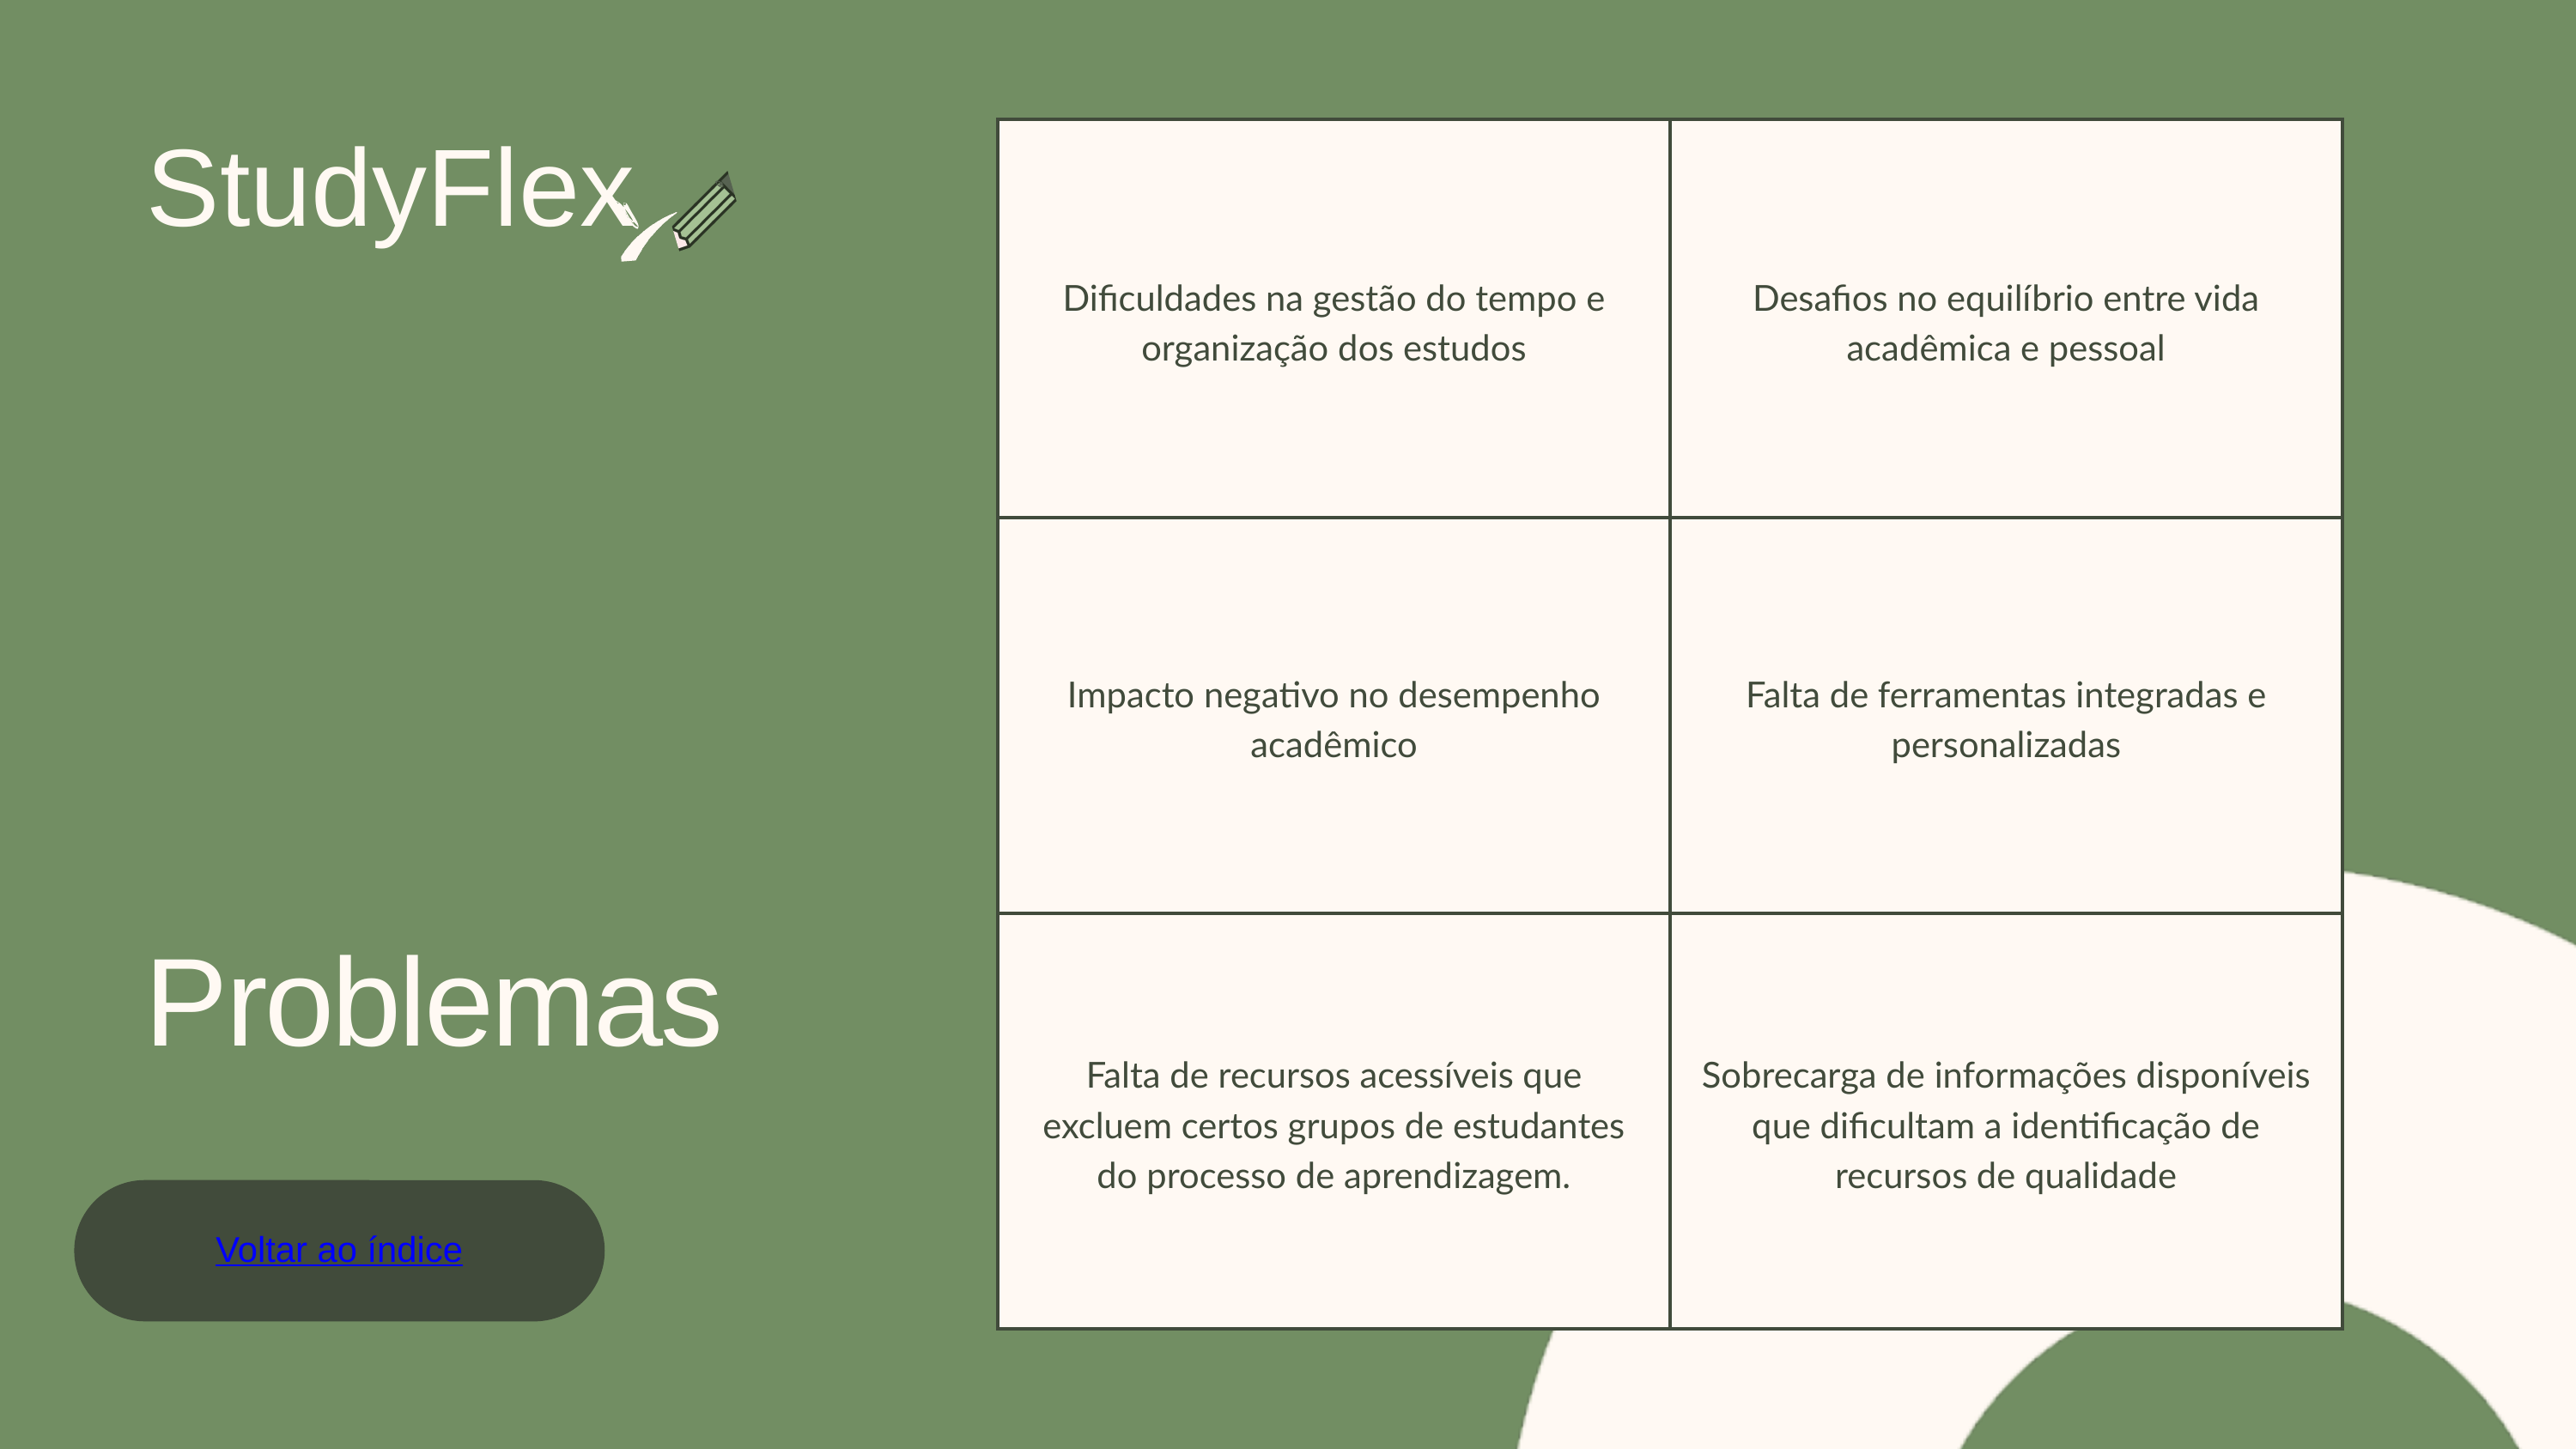

StudyFlex

| Dificuldades na gestão do tempo e organização dos estudos | Desafios no equilíbrio entre vida acadêmica e pessoal |
| --- | --- |
| Impacto negativo no desempenho acadêmico | Falta de ferramentas integradas e personalizadas |
| Falta de recursos acessíveis que excluem certos grupos de estudantes do processo de aprendizagem. | Sobrecarga de informações disponíveis que dificultam a identificação de recursos de qualidade |

Problemas
Voltar ao índice